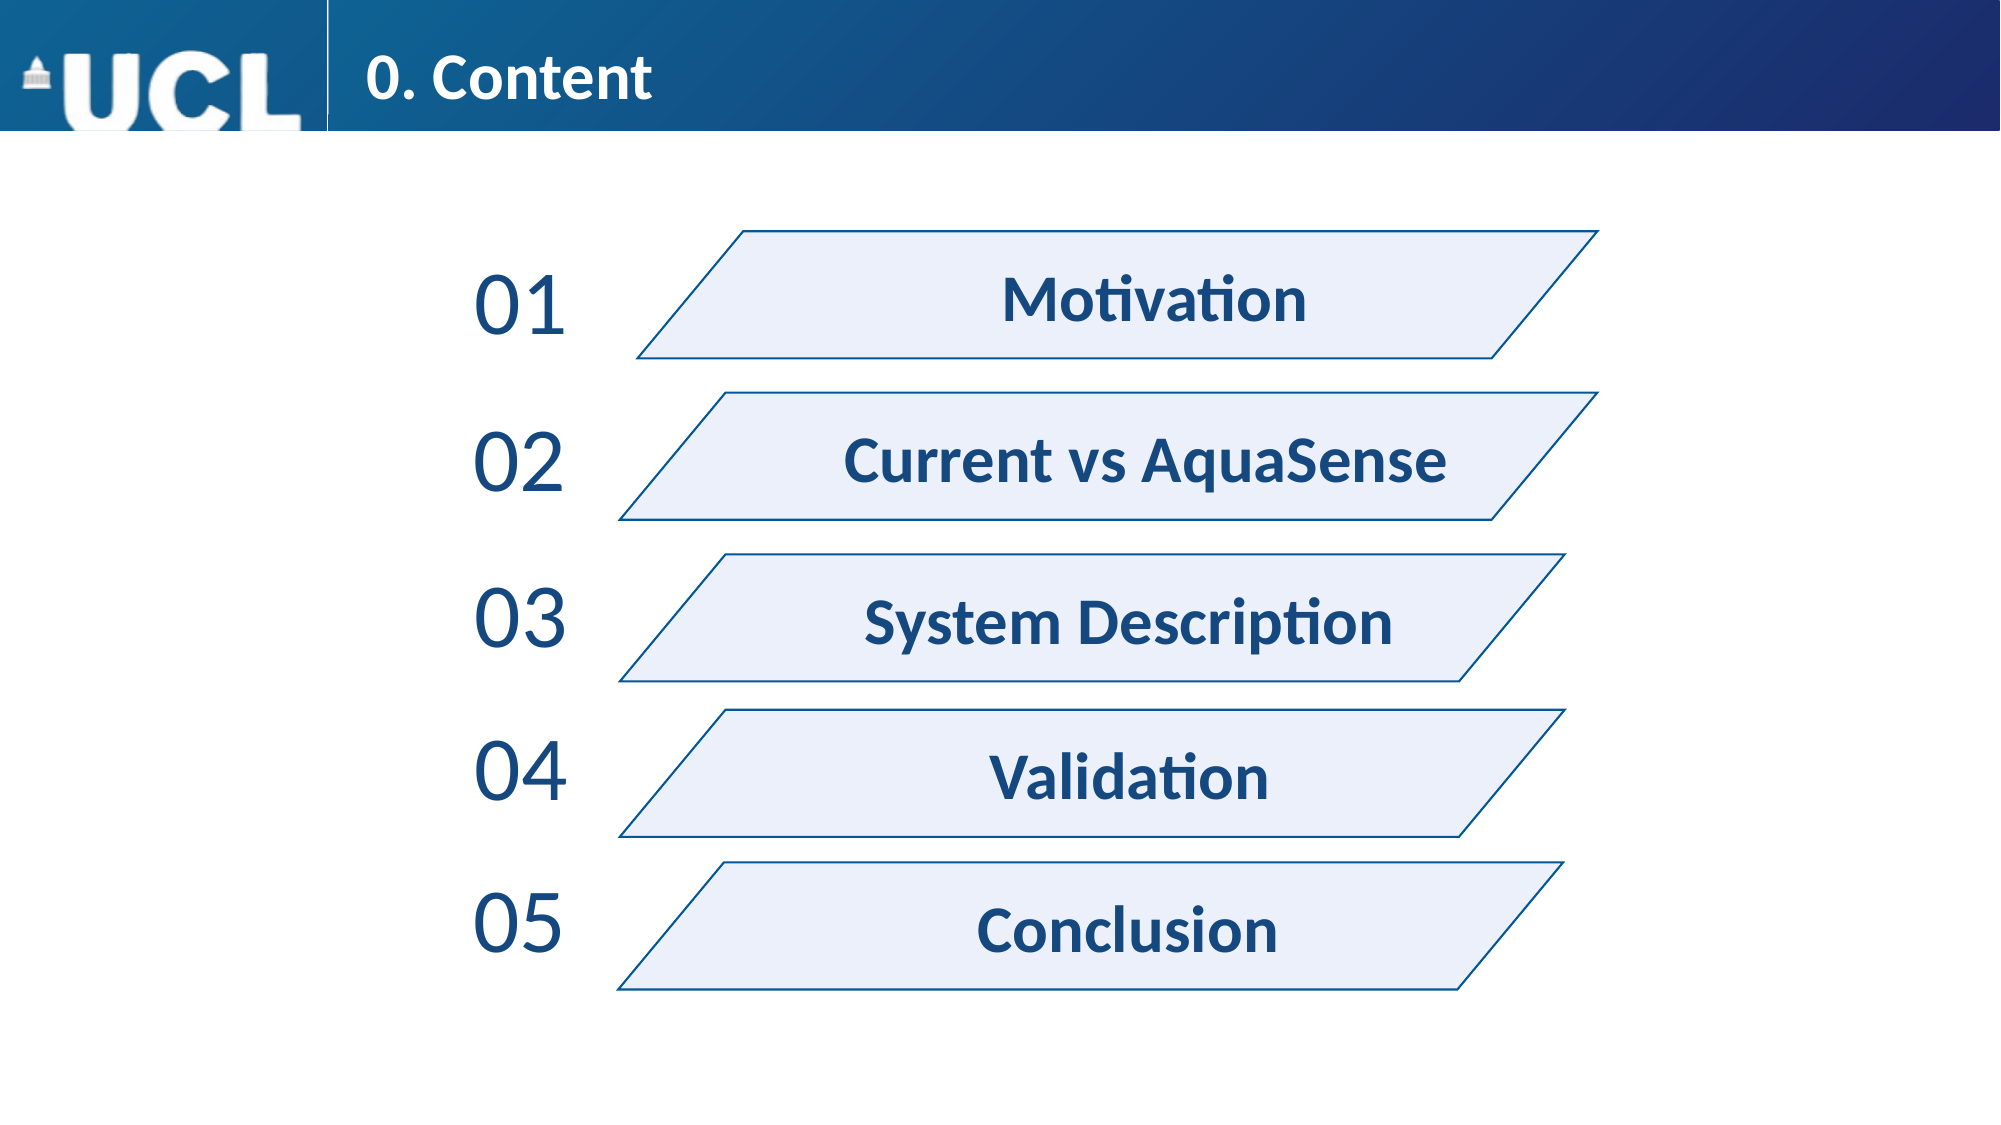

0. Content
Motivation
01
02
Current vs AquaSense
03
System Description
04
Validation
05
Conclusion